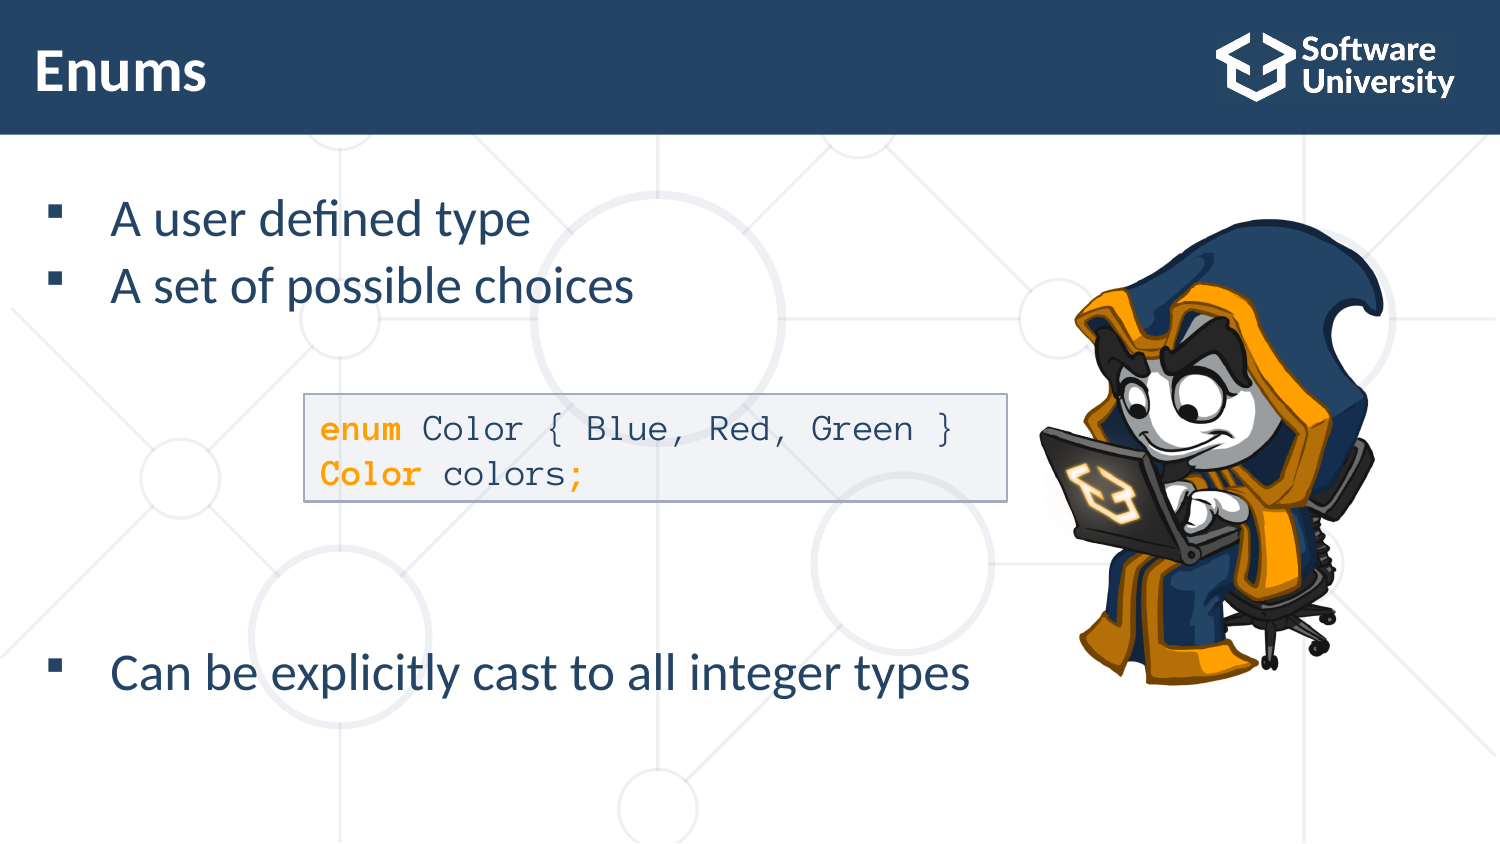

# Enums
A user defined type
A set of possible choices

Can be explicitly cast to all integer types

enum Color { Blue, Red, Green }
Color colors;